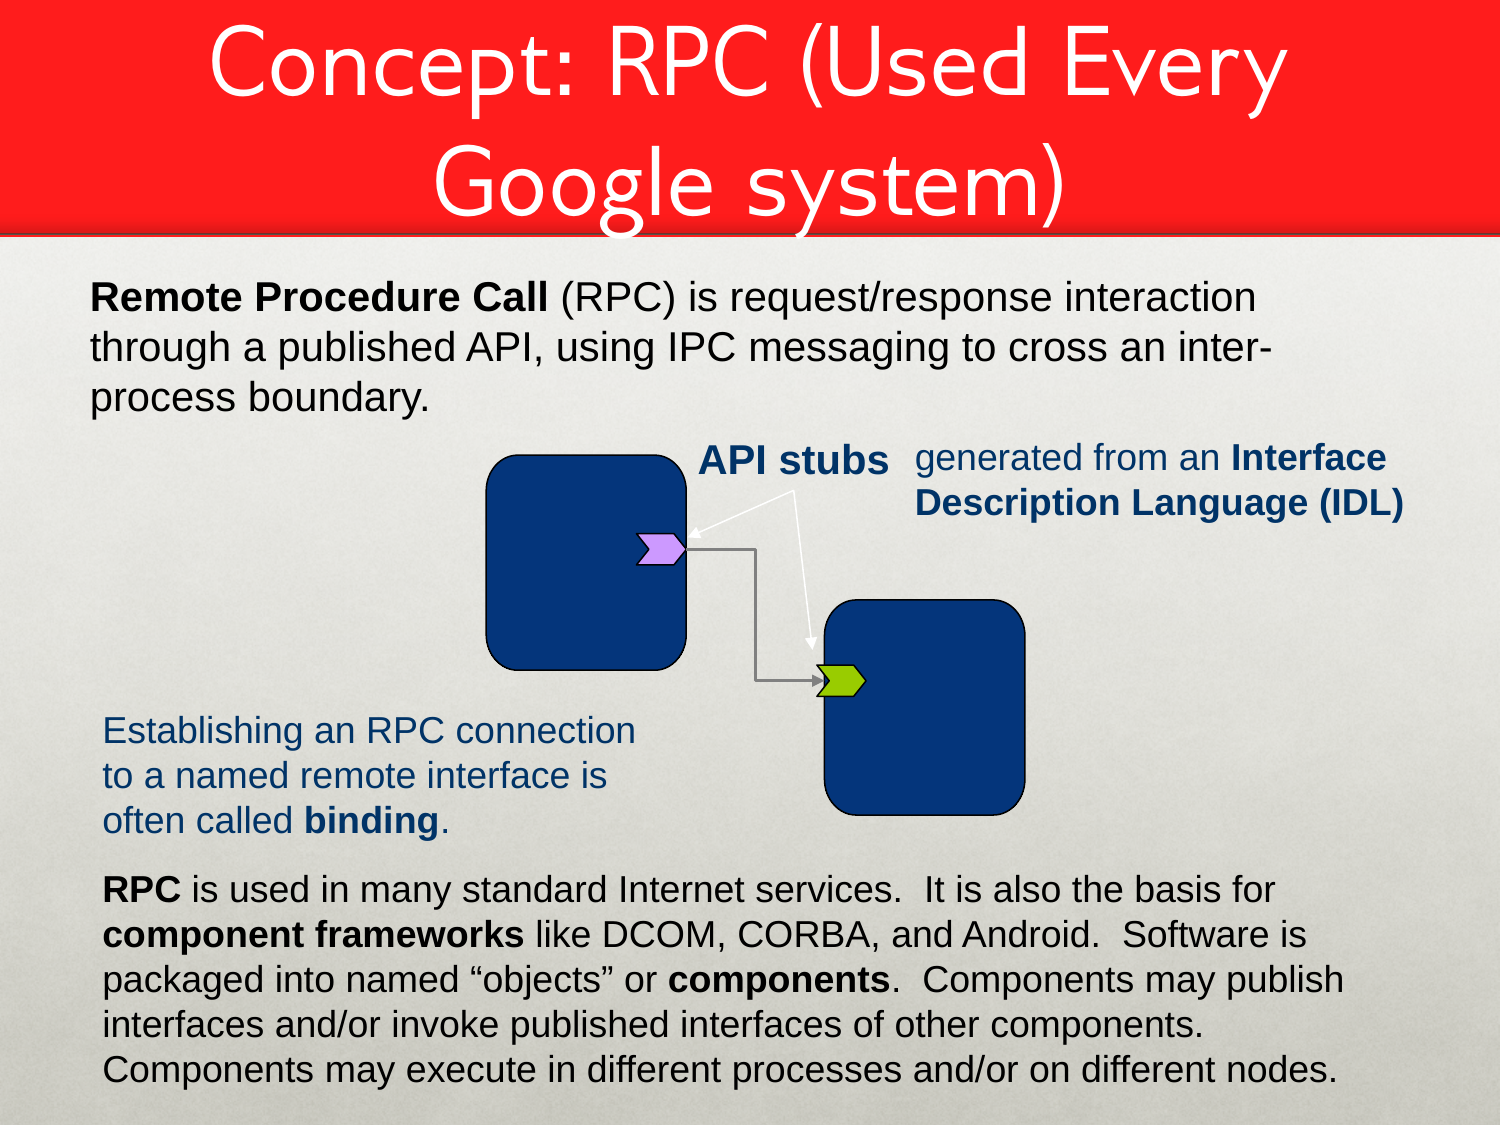

# Concept: RPC (Used Every Google system)
Remote Procedure Call (RPC) is request/response interaction through a published API, using IPC messaging to cross an inter-process boundary.
API stubs
generated from an Interface Description Language (IDL)

Establishing an RPC connection to a named remote interface is often called binding.
RPC is used in many standard Internet services.  It is also the basis for component frameworks like DCOM, CORBA, and Android.  Software is packaged into named “objects” or components.  Components may publish interfaces and/or invoke published interfaces of other components.  Components may execute in different processes and/or on different nodes.